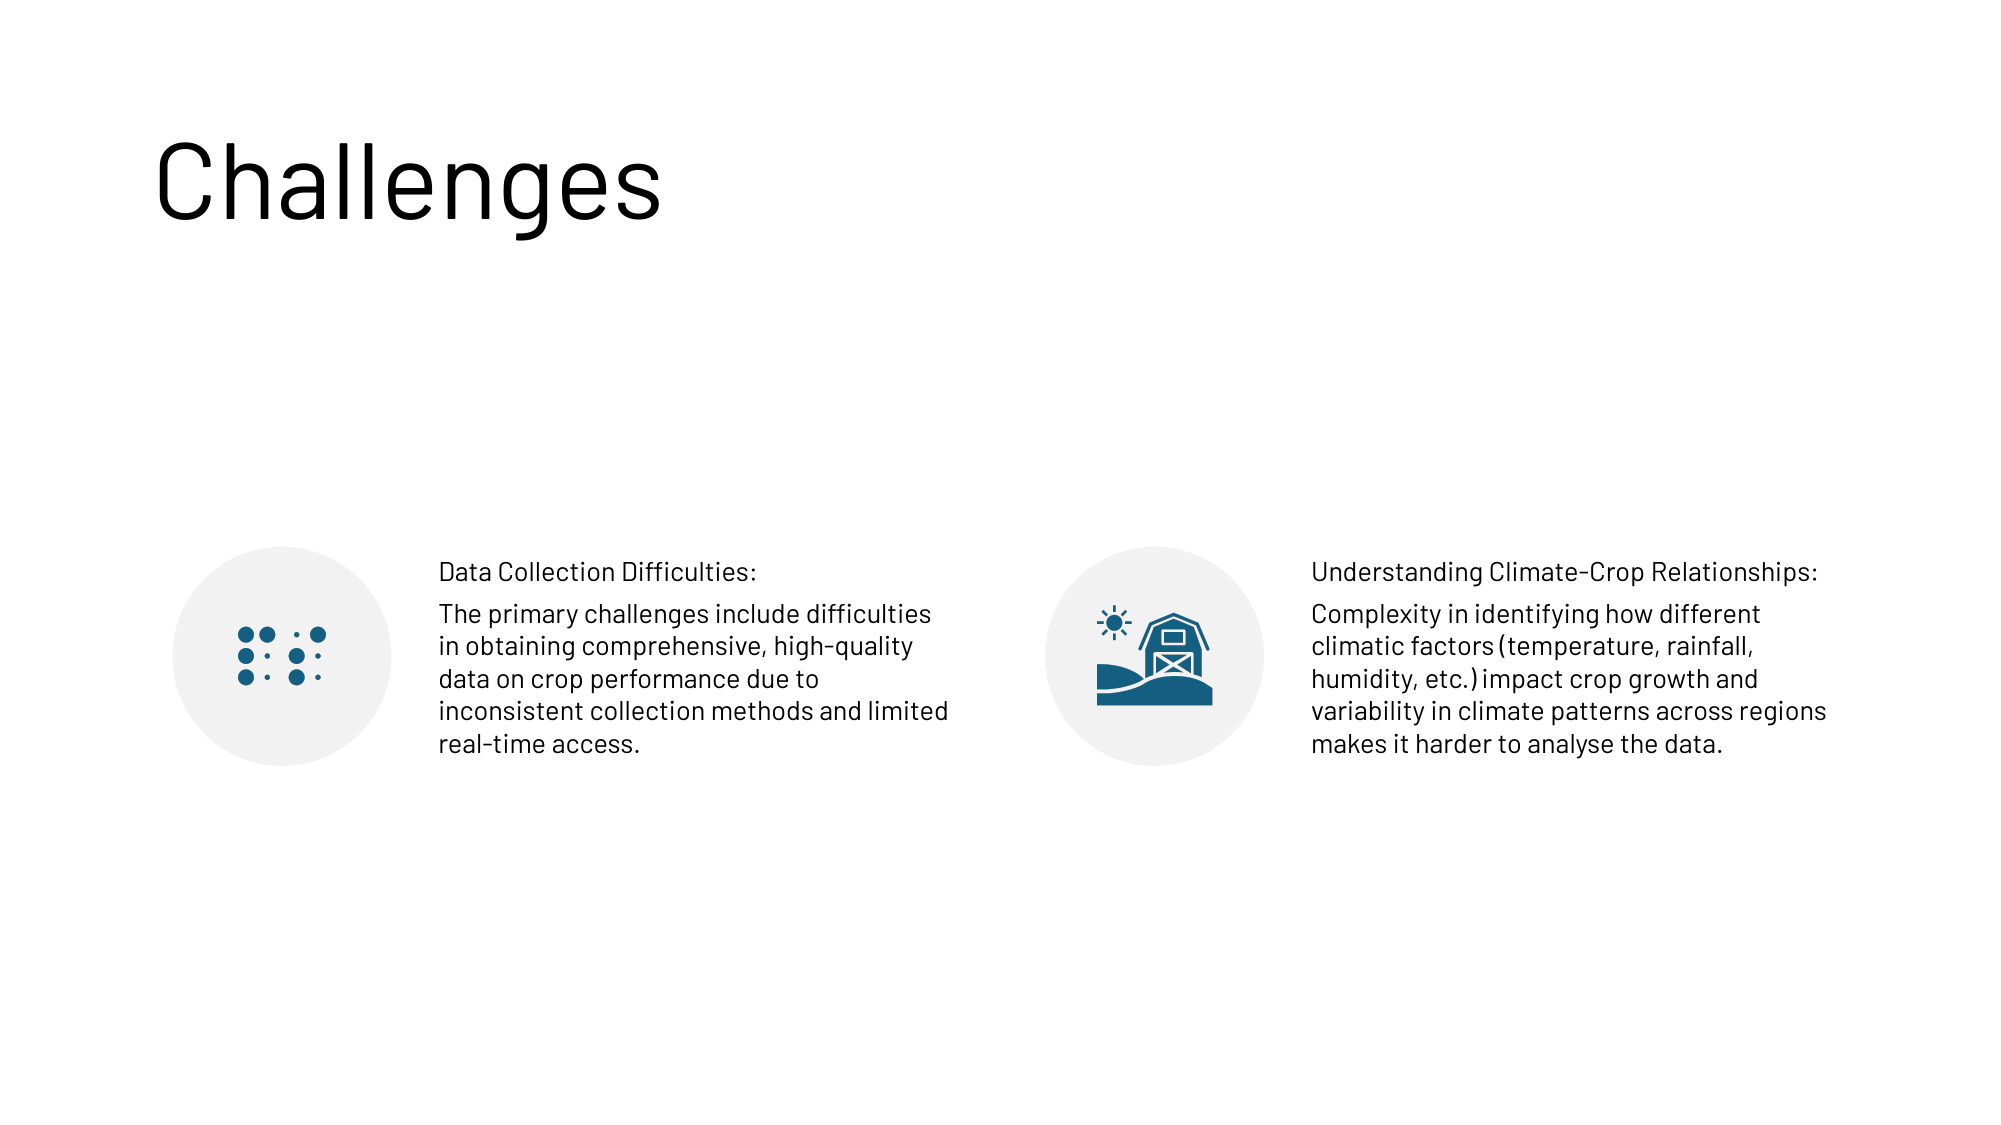

# Challenges
Data Collection Difficulties:
The primary challenges include difficulties in obtaining comprehensive, high-quality data on crop performance due to inconsistent collection methods and limited real-time access.
Understanding Climate-Crop Relationships:
Complexity in identifying how different climatic factors (temperature, rainfall, humidity, etc.) impact crop growth and variability in climate patterns across regions makes it harder to analyse the data.